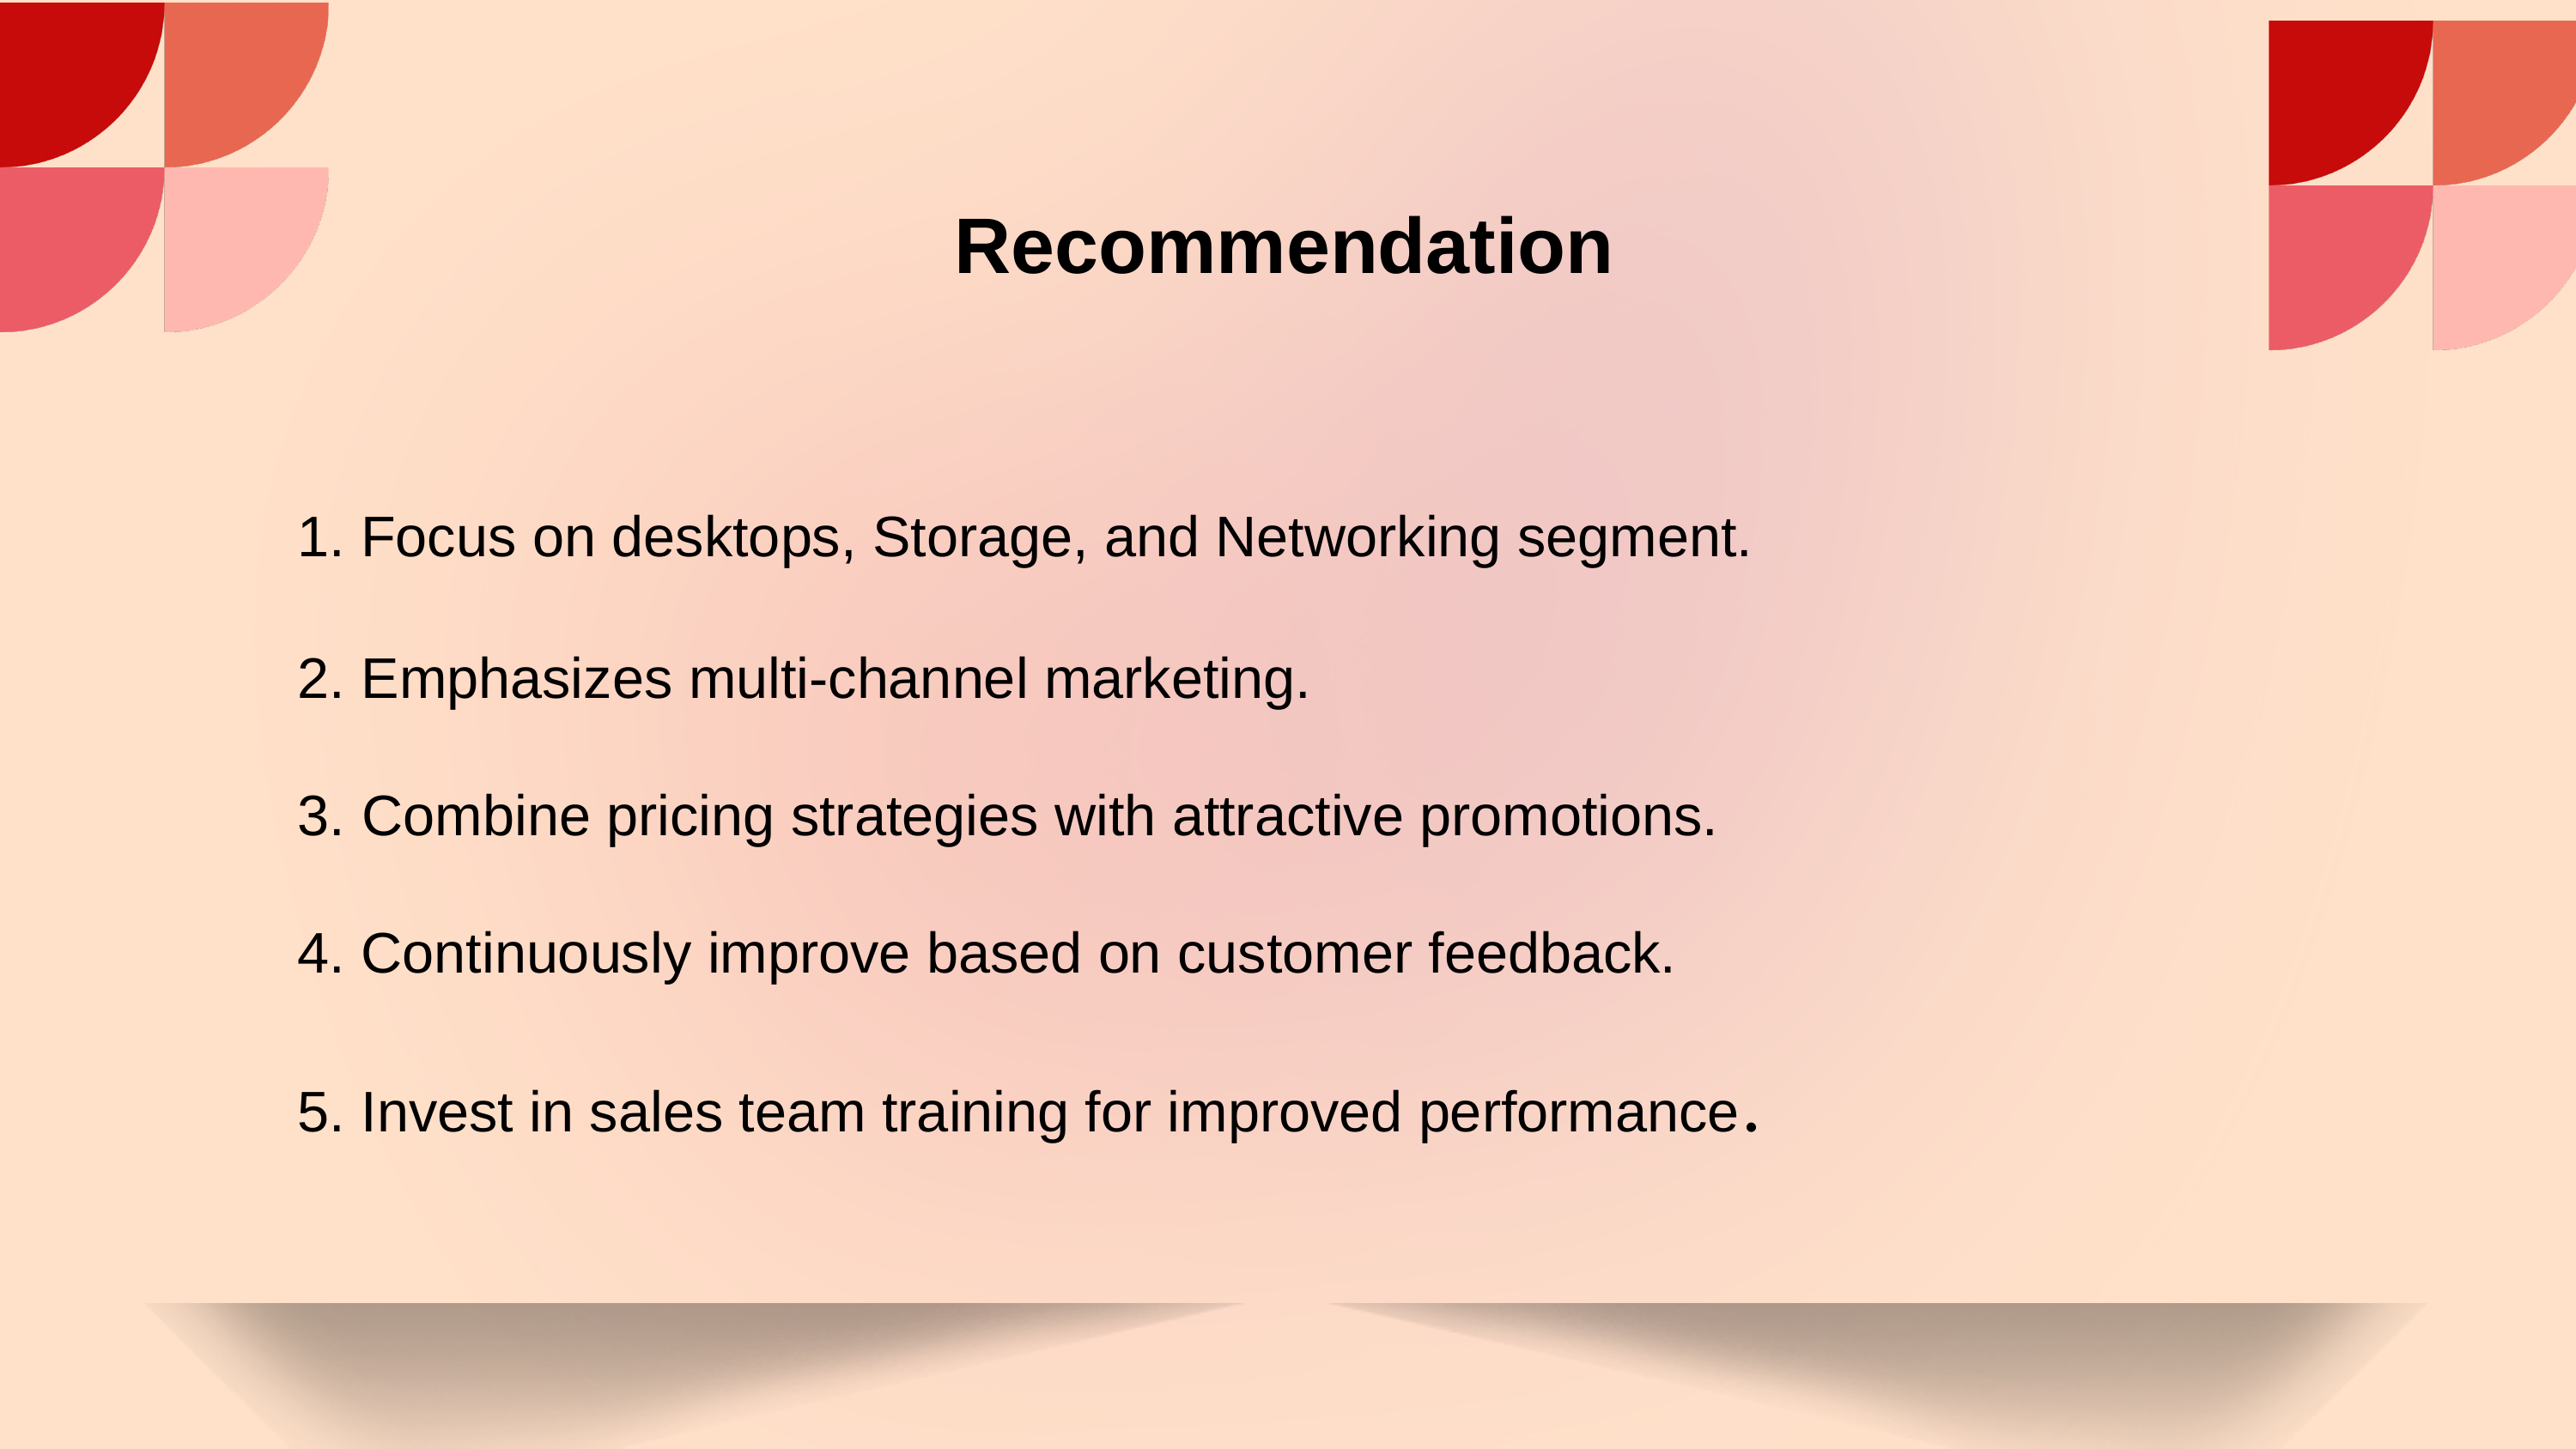

Recommendation

             1. Focus on desktops, Storage, and Networking segment.
                  2. Emphasizes multi-channel marketing.
                  3. Combine pricing strategies with attractive promotions.
                  4. Continuously improve based on customer feedback.
                  5. Invest in sales team training for improved performance.